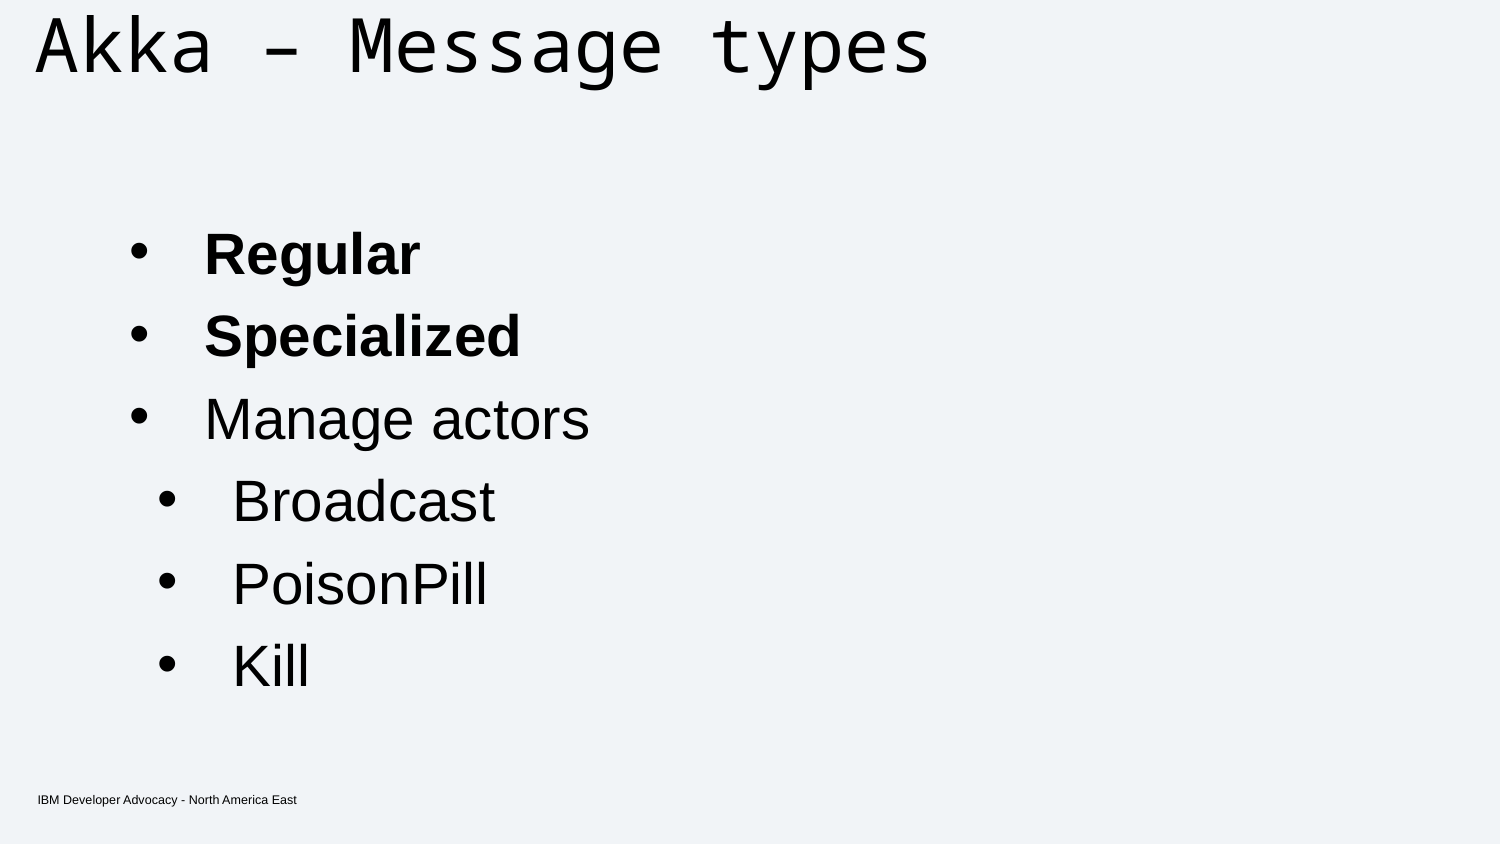

# Akka – Message types

Regular
Specialized
Manage actors
Broadcast
PoisonPill
Kill
IBM Developer Advocacy - North America East